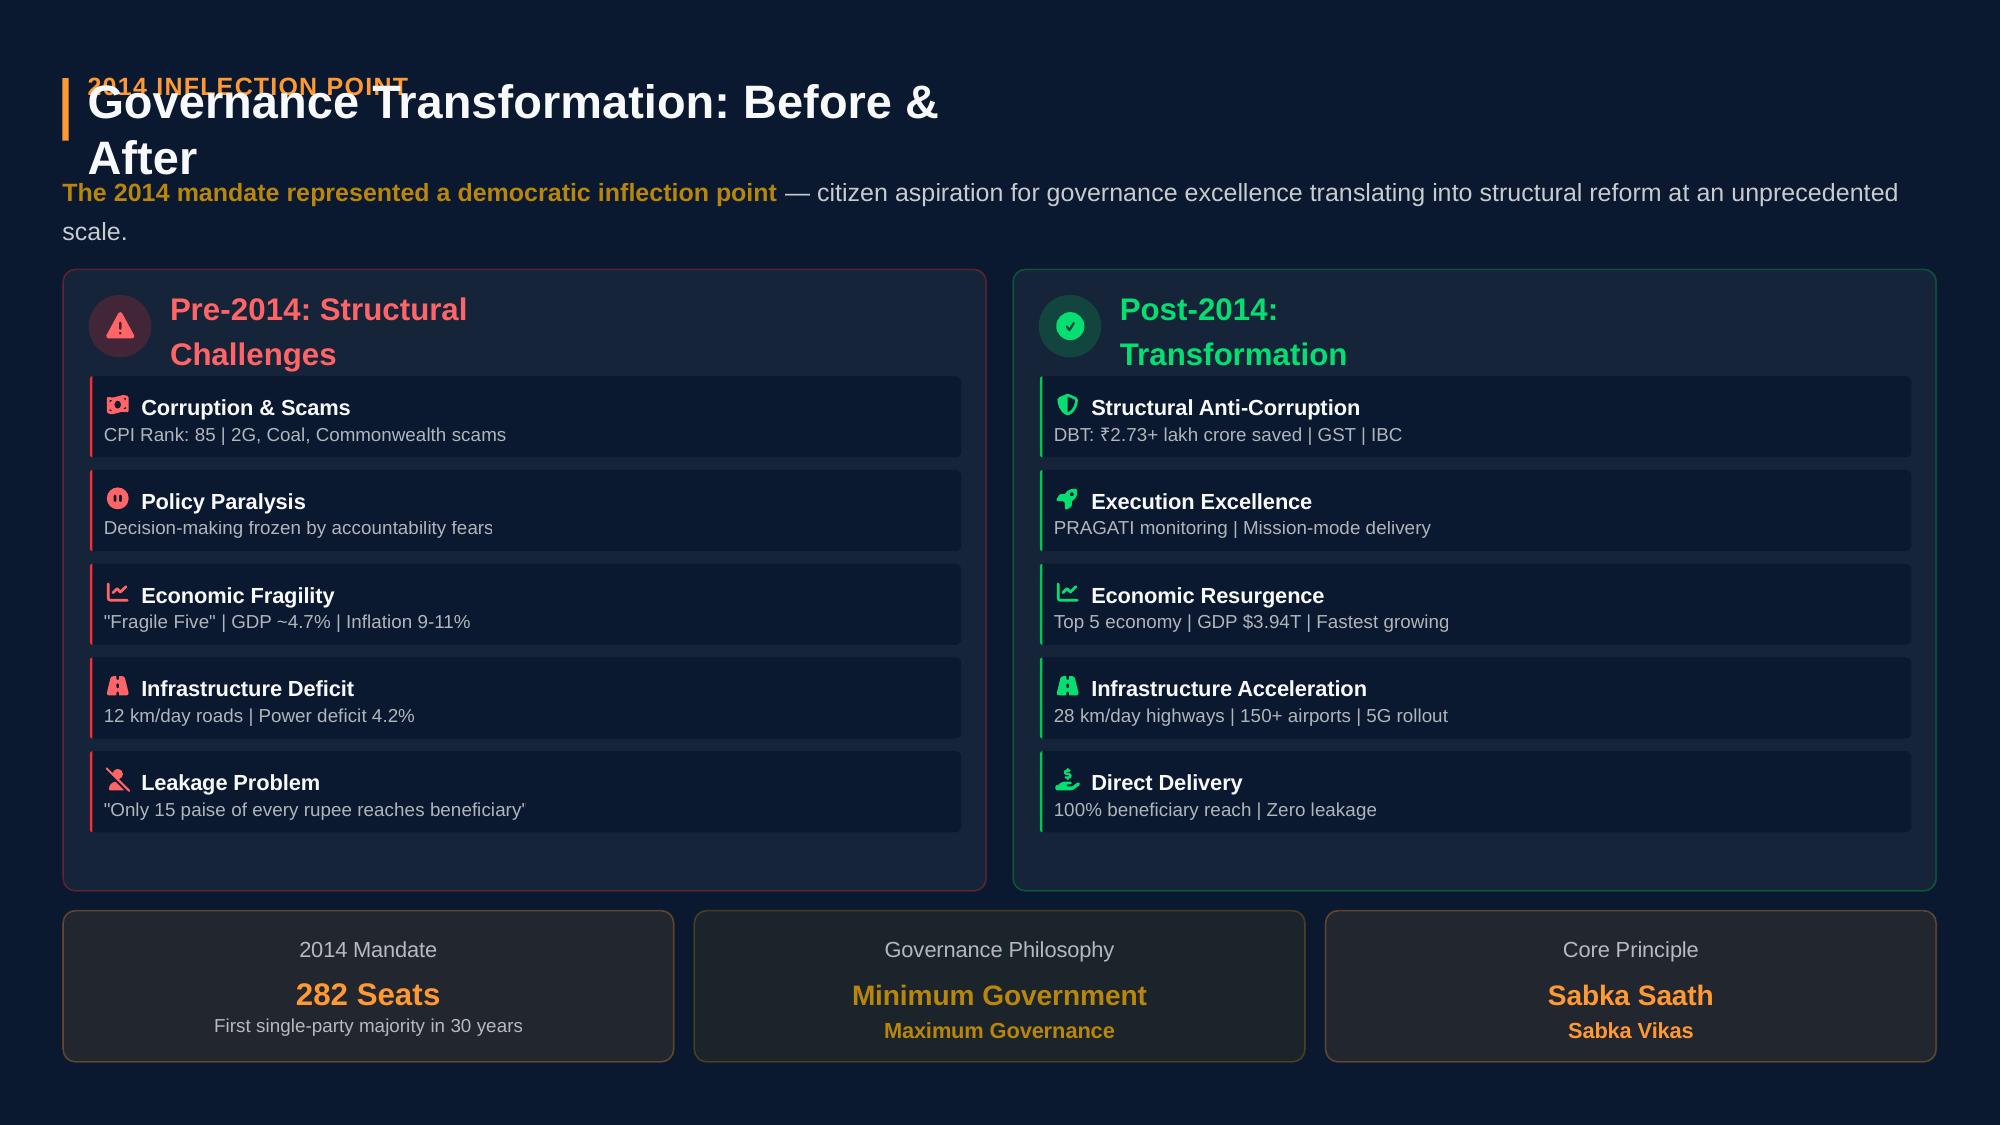

2014 INFLECTION POINT

Governance Transformation: Before & After
The 2014 mandate represented a democratic inflection point — citizen aspiration for governance excellence translating into structural reform at an unprecedented scale.

Pre-2014: Structural Challenges
Post-2014: Transformation

Corruption & Scams
Structural Anti-Corruption

CPI Rank: 85 | 2G, Coal, Commonwealth scams
DBT: ₹2.73+ lakh crore saved | GST | IBC

Policy Paralysis
Execution Excellence

Decision-making frozen by accountability fears
PRAGATI monitoring | Mission-mode delivery

Economic Fragility
Economic Resurgence

"Fragile Five" | GDP ~4.7% | Inflation 9-11%
Top 5 economy | GDP $3.94T | Fastest growing

Infrastructure Deficit
Infrastructure Acceleration

12 km/day roads | Power deficit 4.2%
28 km/day highways | 150+ airports | 5G rollout

Leakage Problem
Direct Delivery

"Only 15 paise of every rupee reaches beneficiary"
100% beneficiary reach | Zero leakage

2014 Mandate
Governance Philosophy
Core Principle
282 Seats
Minimum Government
Sabka Saath
First single-party majority in 30 years
Maximum Governance
Sabka Vikas